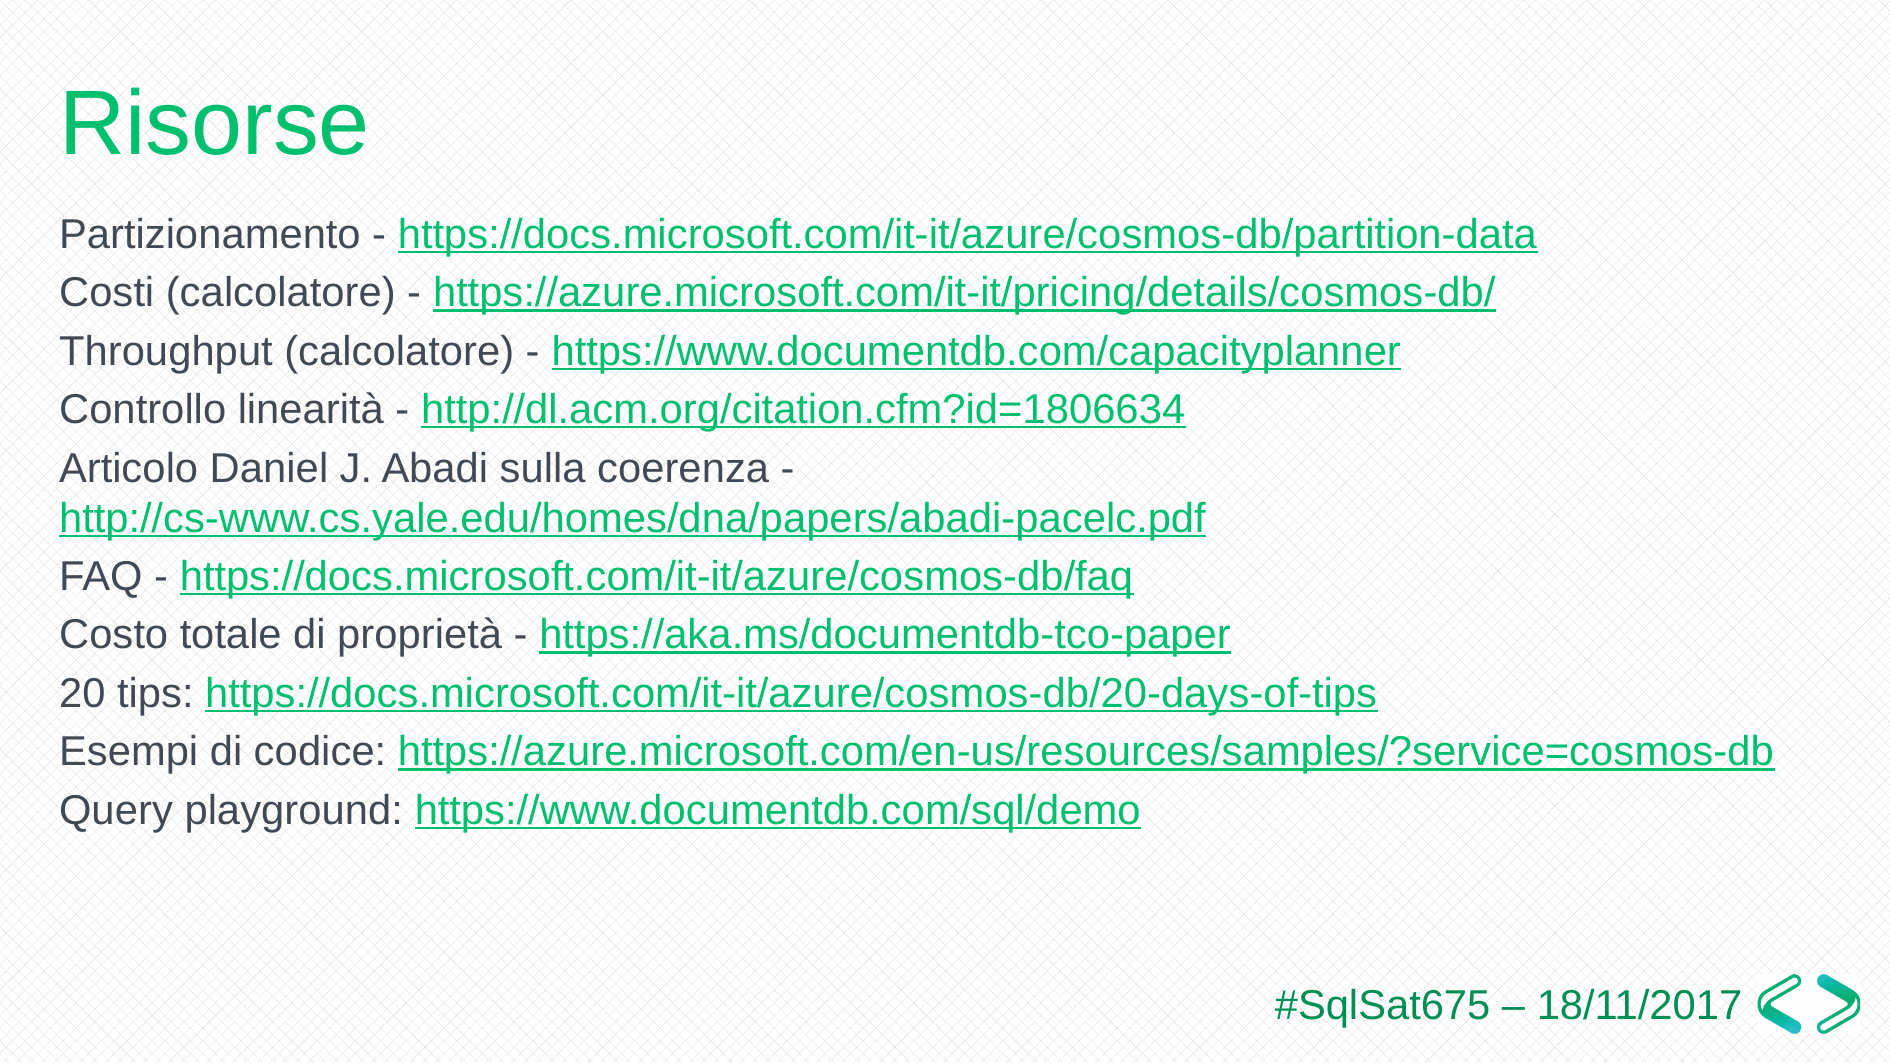

# Risorse
Partizionamento - https://docs.microsoft.com/it-it/azure/cosmos-db/partition-data
Costi (calcolatore) - https://azure.microsoft.com/it-it/pricing/details/cosmos-db/
Throughput (calcolatore) - https://www.documentdb.com/capacityplanner
Controllo linearità - http://dl.acm.org/citation.cfm?id=1806634
Articolo Daniel J. Abadi sulla coerenza - http://cs-www.cs.yale.edu/homes/dna/papers/abadi-pacelc.pdf
FAQ - https://docs.microsoft.com/it-it/azure/cosmos-db/faq
Costo totale di proprietà - https://aka.ms/documentdb-tco-paper
20 tips: https://docs.microsoft.com/it-it/azure/cosmos-db/20-days-of-tips
Esempi di codice: https://azure.microsoft.com/en-us/resources/samples/?service=cosmos-db
Query playground: https://www.documentdb.com/sql/demo